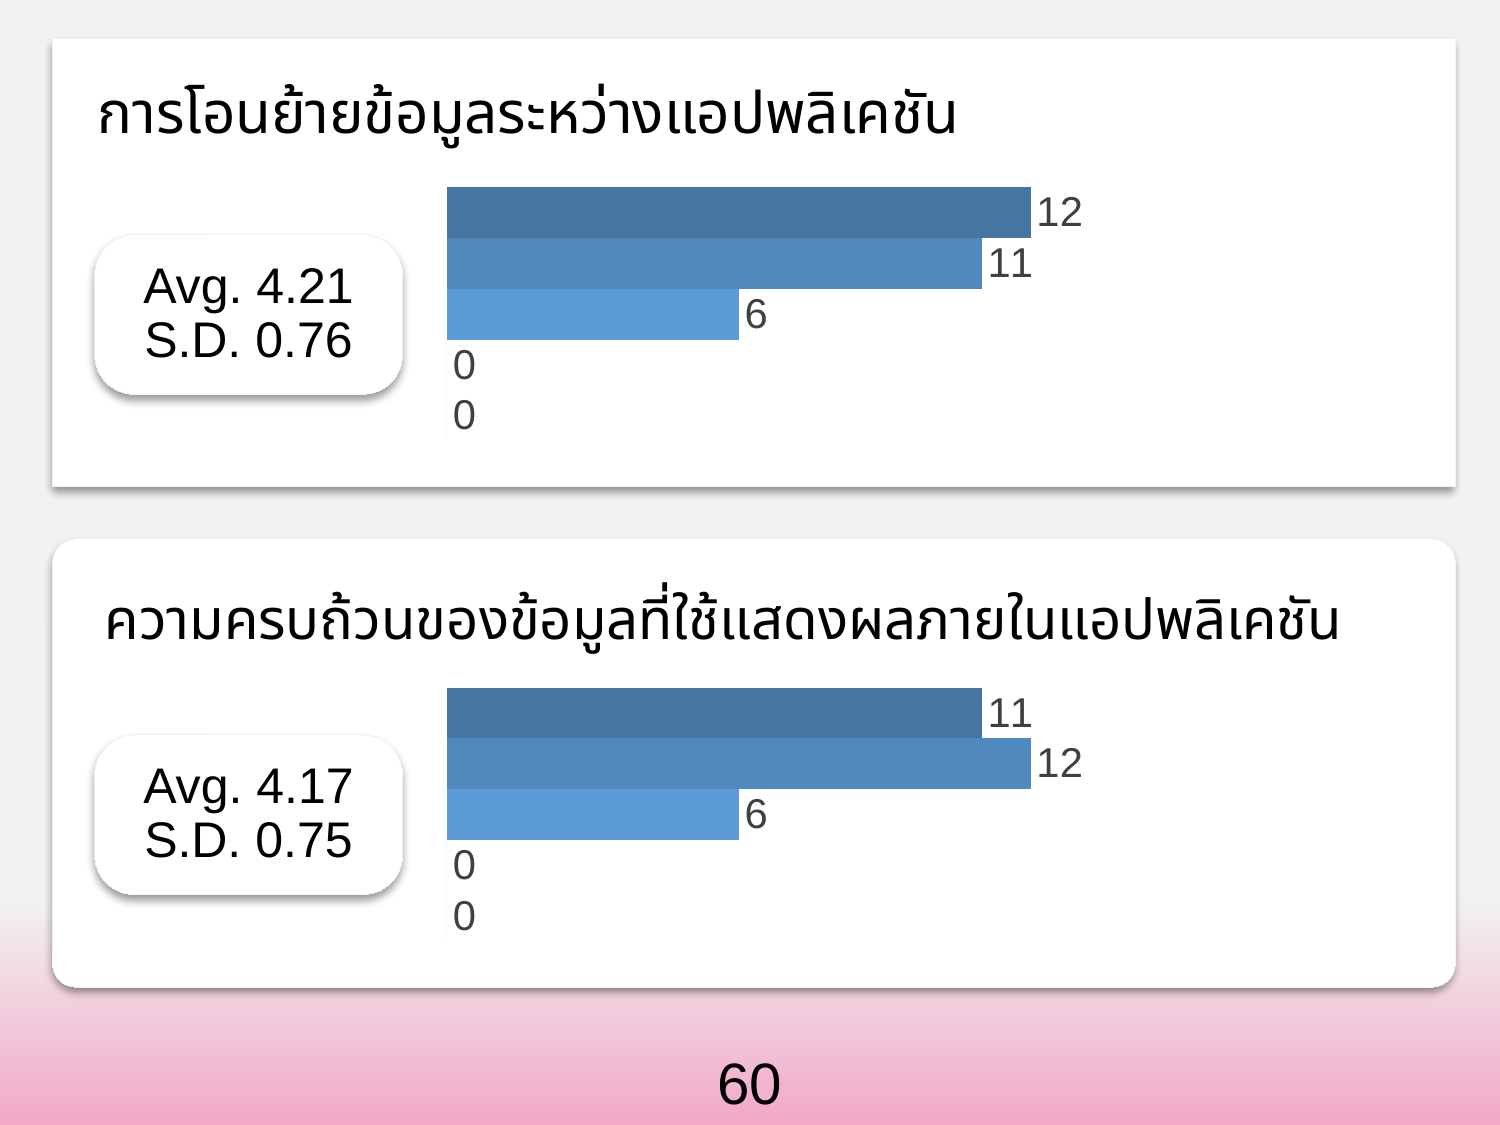

# การโอนย้ายข้อมูลระหว่างแอปพลิเคชัน

### Chart

| Category | 1 | 2 | 3 | 4 | 5 |
|---|---|---|---|---|---|
|  | 0.0 | 0.0 | 6.0 | 11.0 | 12.0 |
Avg. 4.21
S.D. 0.76
ความครบถ้วนของข้อมูลที่ใช้แสดงผลภายในแอปพลิเคชัน

### Chart

| Category | 1 | 2 | 3 | 4 | 5 |
|---|---|---|---|---|---|
|  | 0.0 | 0.0 | 6.0 | 12.0 | 11.0 |
Avg. 4.17
S.D. 0.75
60